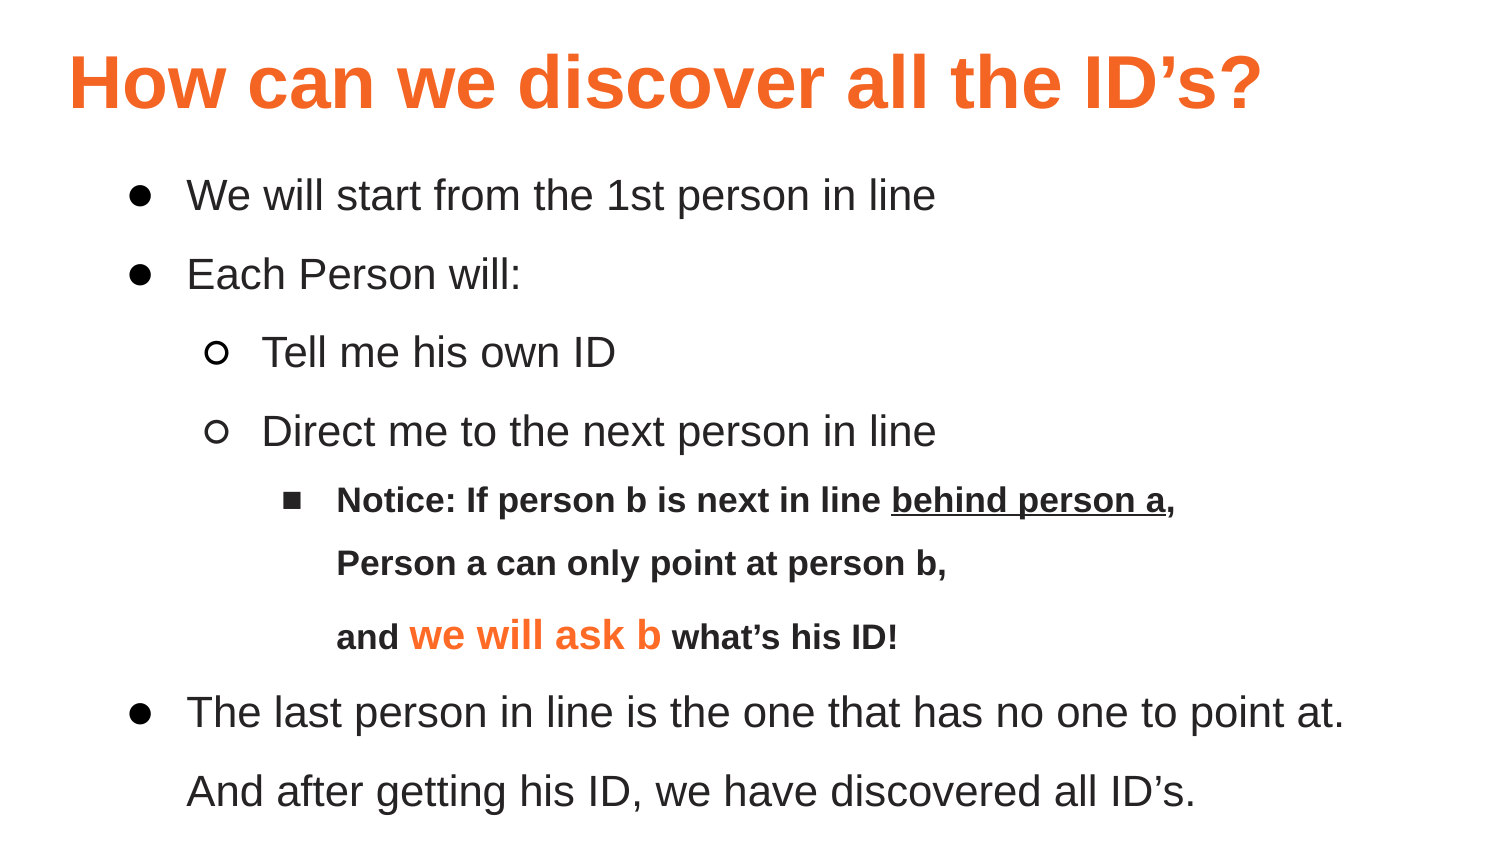

How can we discover all the ID’s?

We will start from the 1st person in line
Each Person will:
Tell me his own ID
Direct me to the next person in line
Notice: If person b is next in line behind person a,
Person a can only point at person b,
and we will ask b what’s his ID!
The last person in line is the one that has no one to point at. And after getting his ID, we have discovered all ID’s.